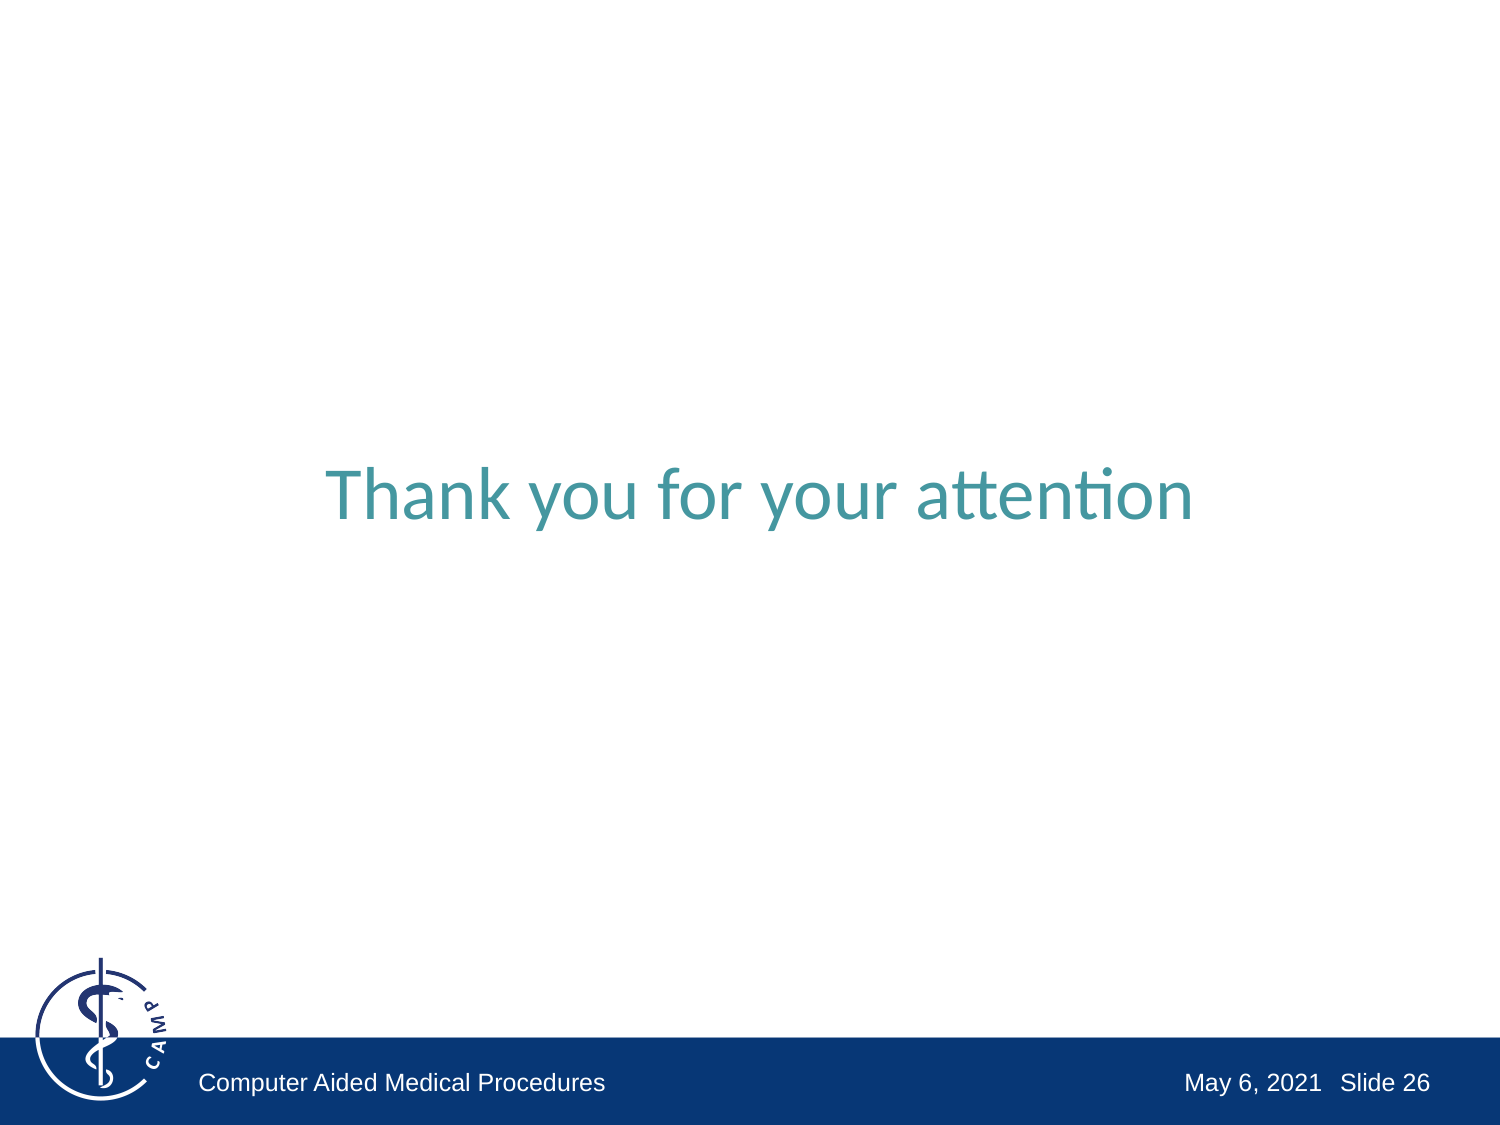

# Thank you for your attention
Computer Aided Medical Procedures
May 6, 2021
Slide 26